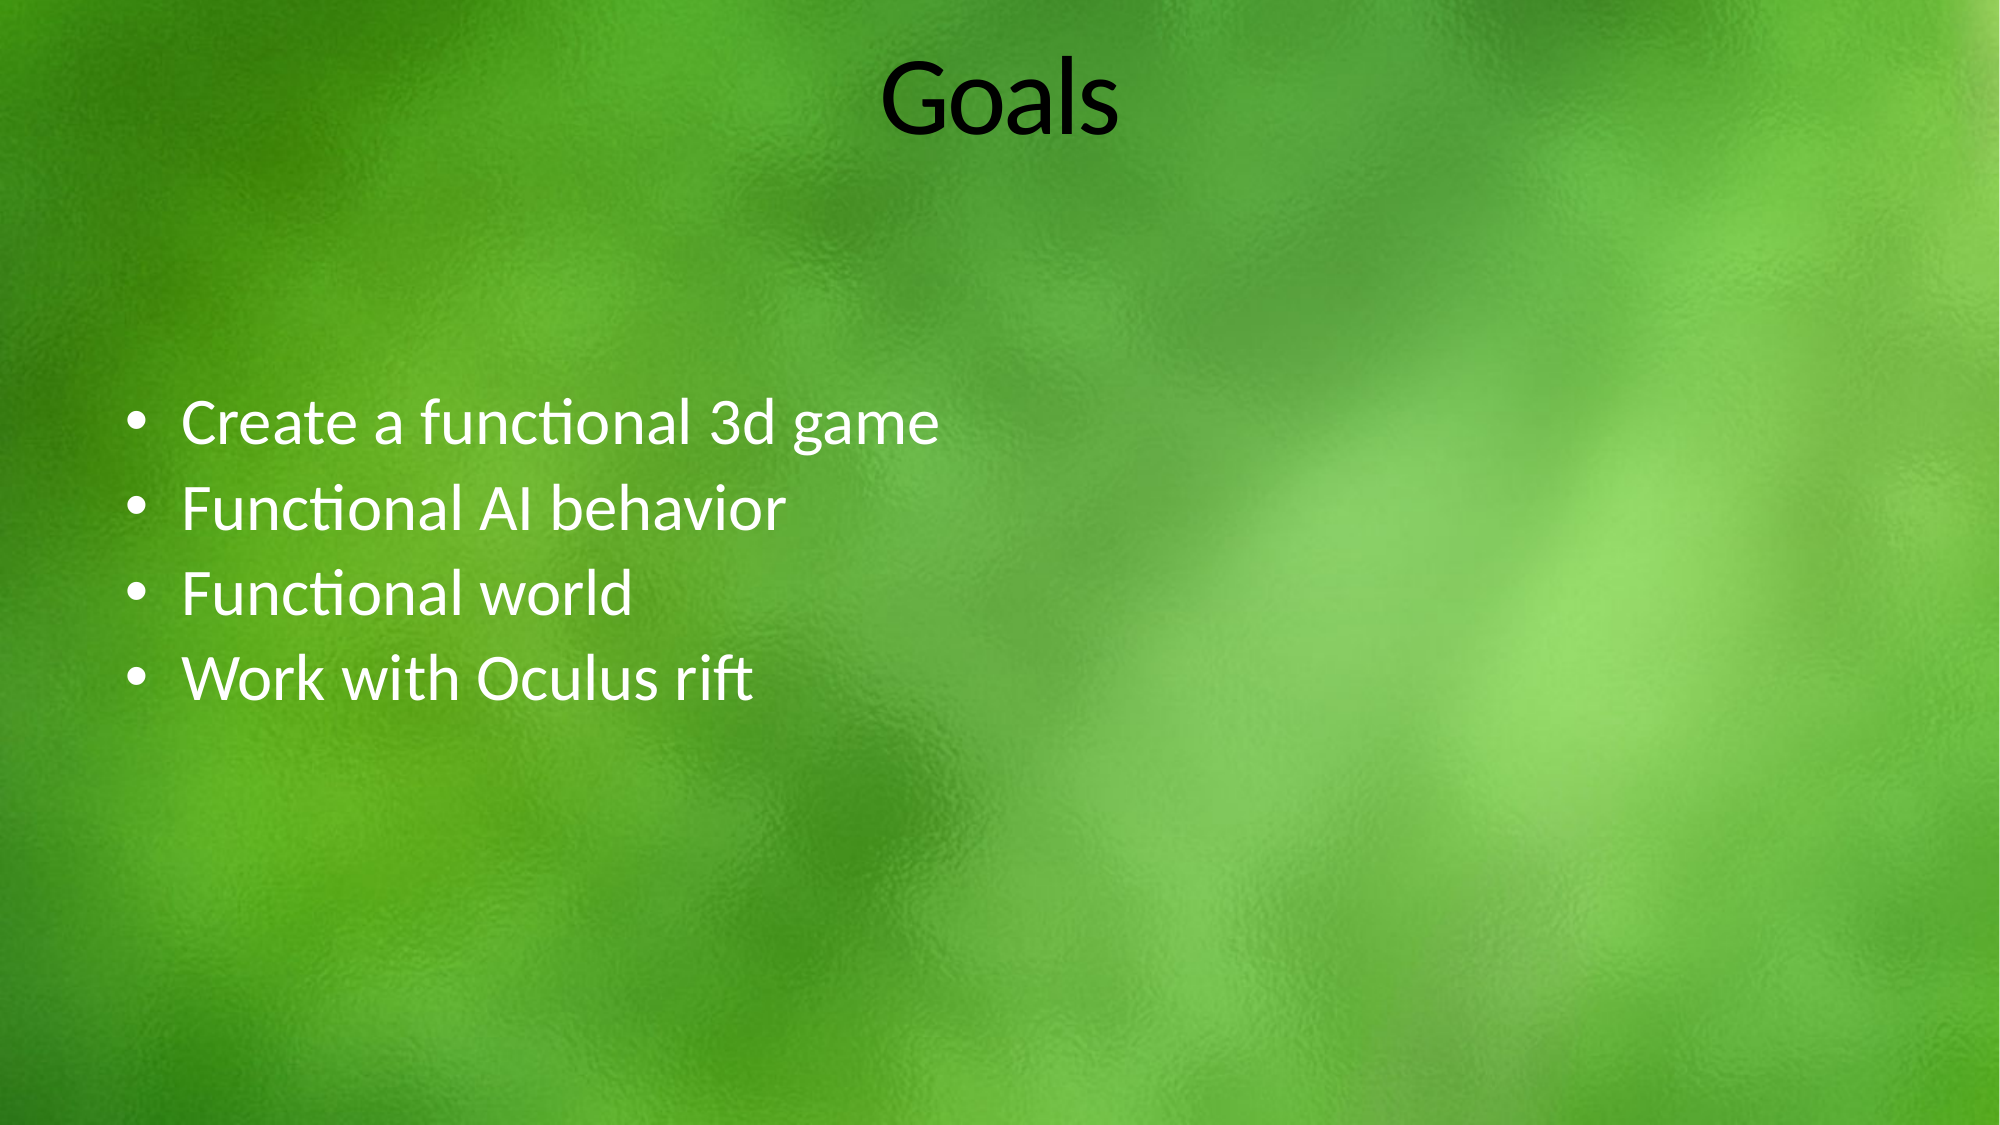

# Goals
Create a functional 3d game
Functional AI behavior
Functional world
Work with Oculus rift